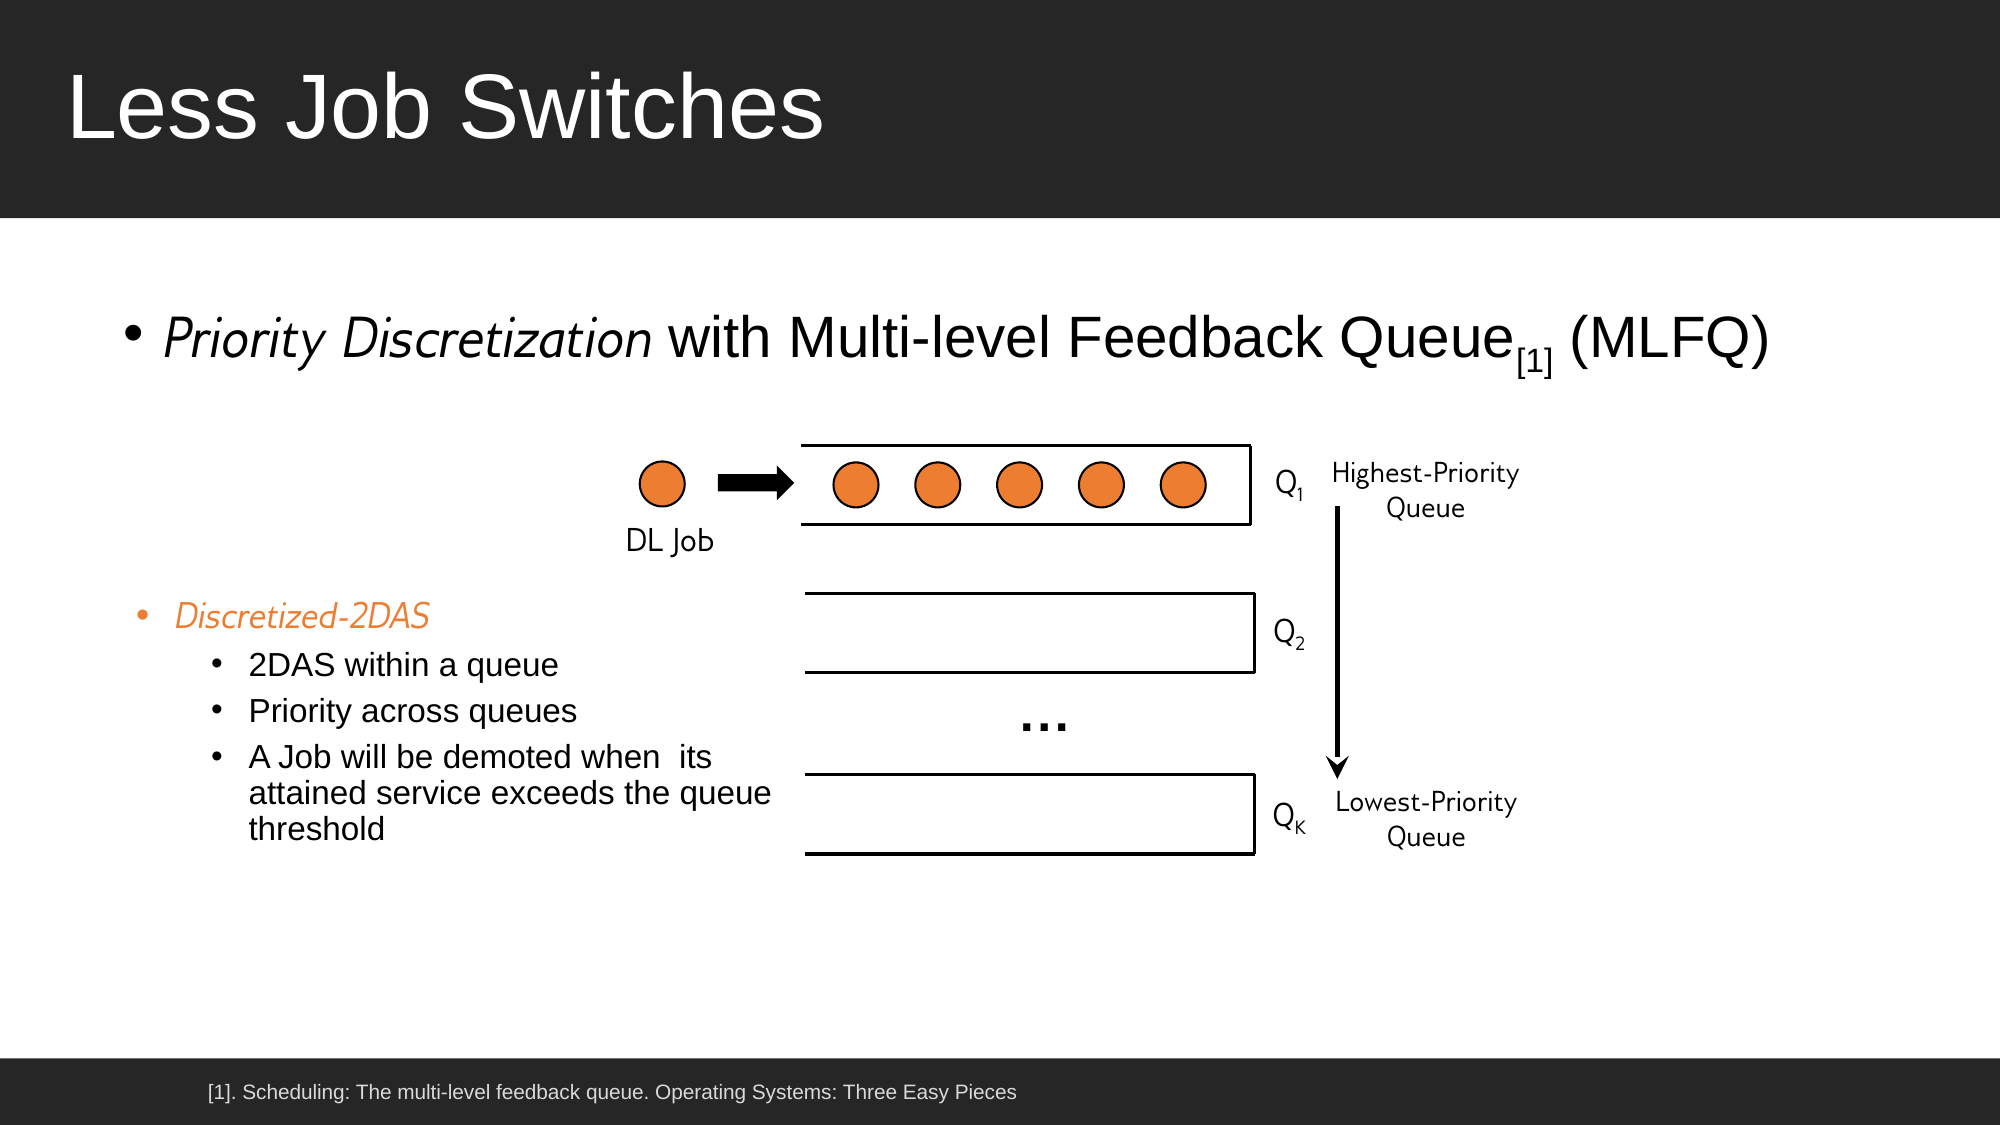

Less Job Switches
Priority Discretization with Multi-level Feedback Queue[1] (MLFQ)

DL Job
Highest-Priority
Queue
Q1
Q2
…
Lowest-Priority
Queue
QK

Discretized-2DAS
2DAS within a queue
Priority across queues
A Job will be demoted when  its attained service exceeds the queue threshold

16
[1]. Scheduling: The multi-level feedback queue. Operating Systems: Three Easy Pieces